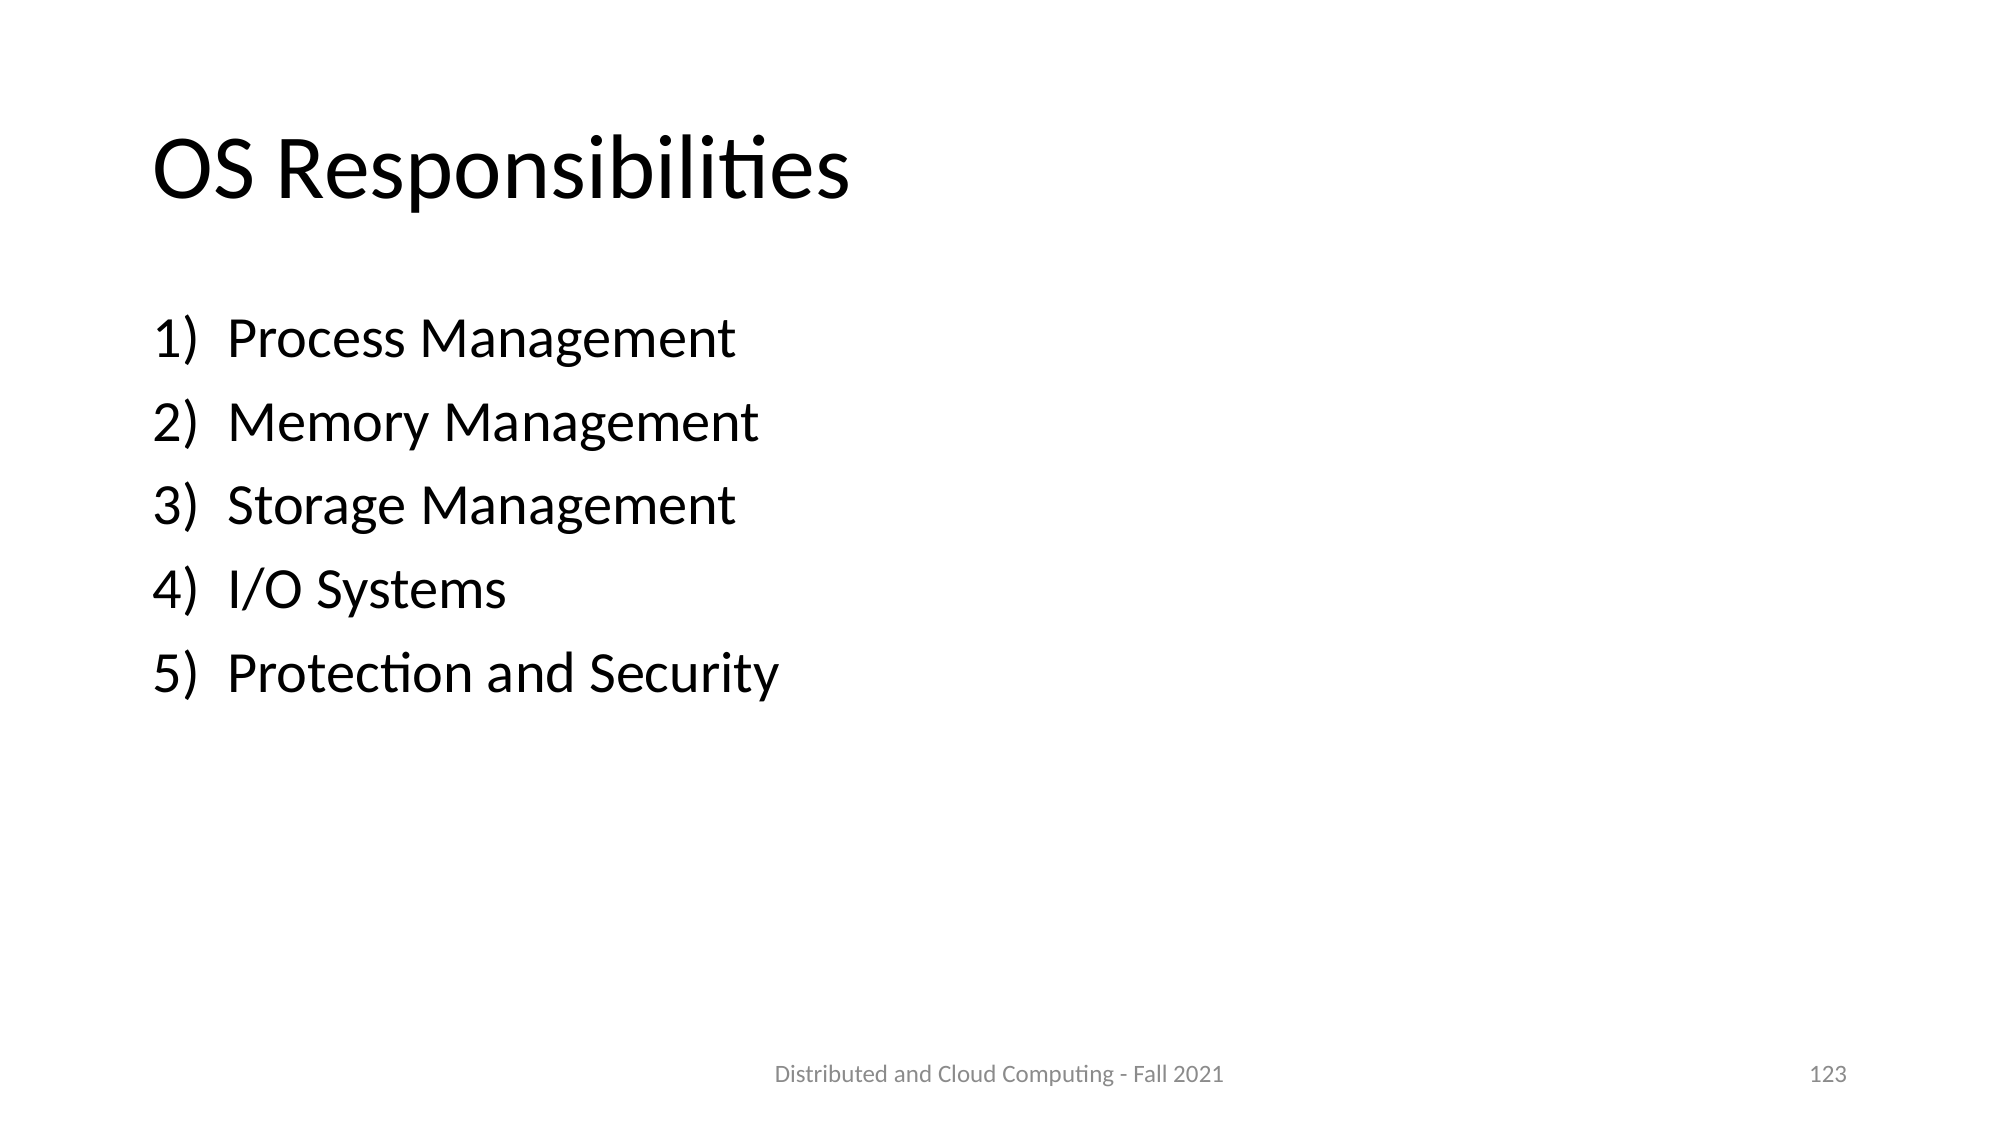

# OS Responsibilities
Process Management
Memory Management
Storage Management
I/O Systems
Protection and Security
Distributed and Cloud Computing - Fall 2021
123